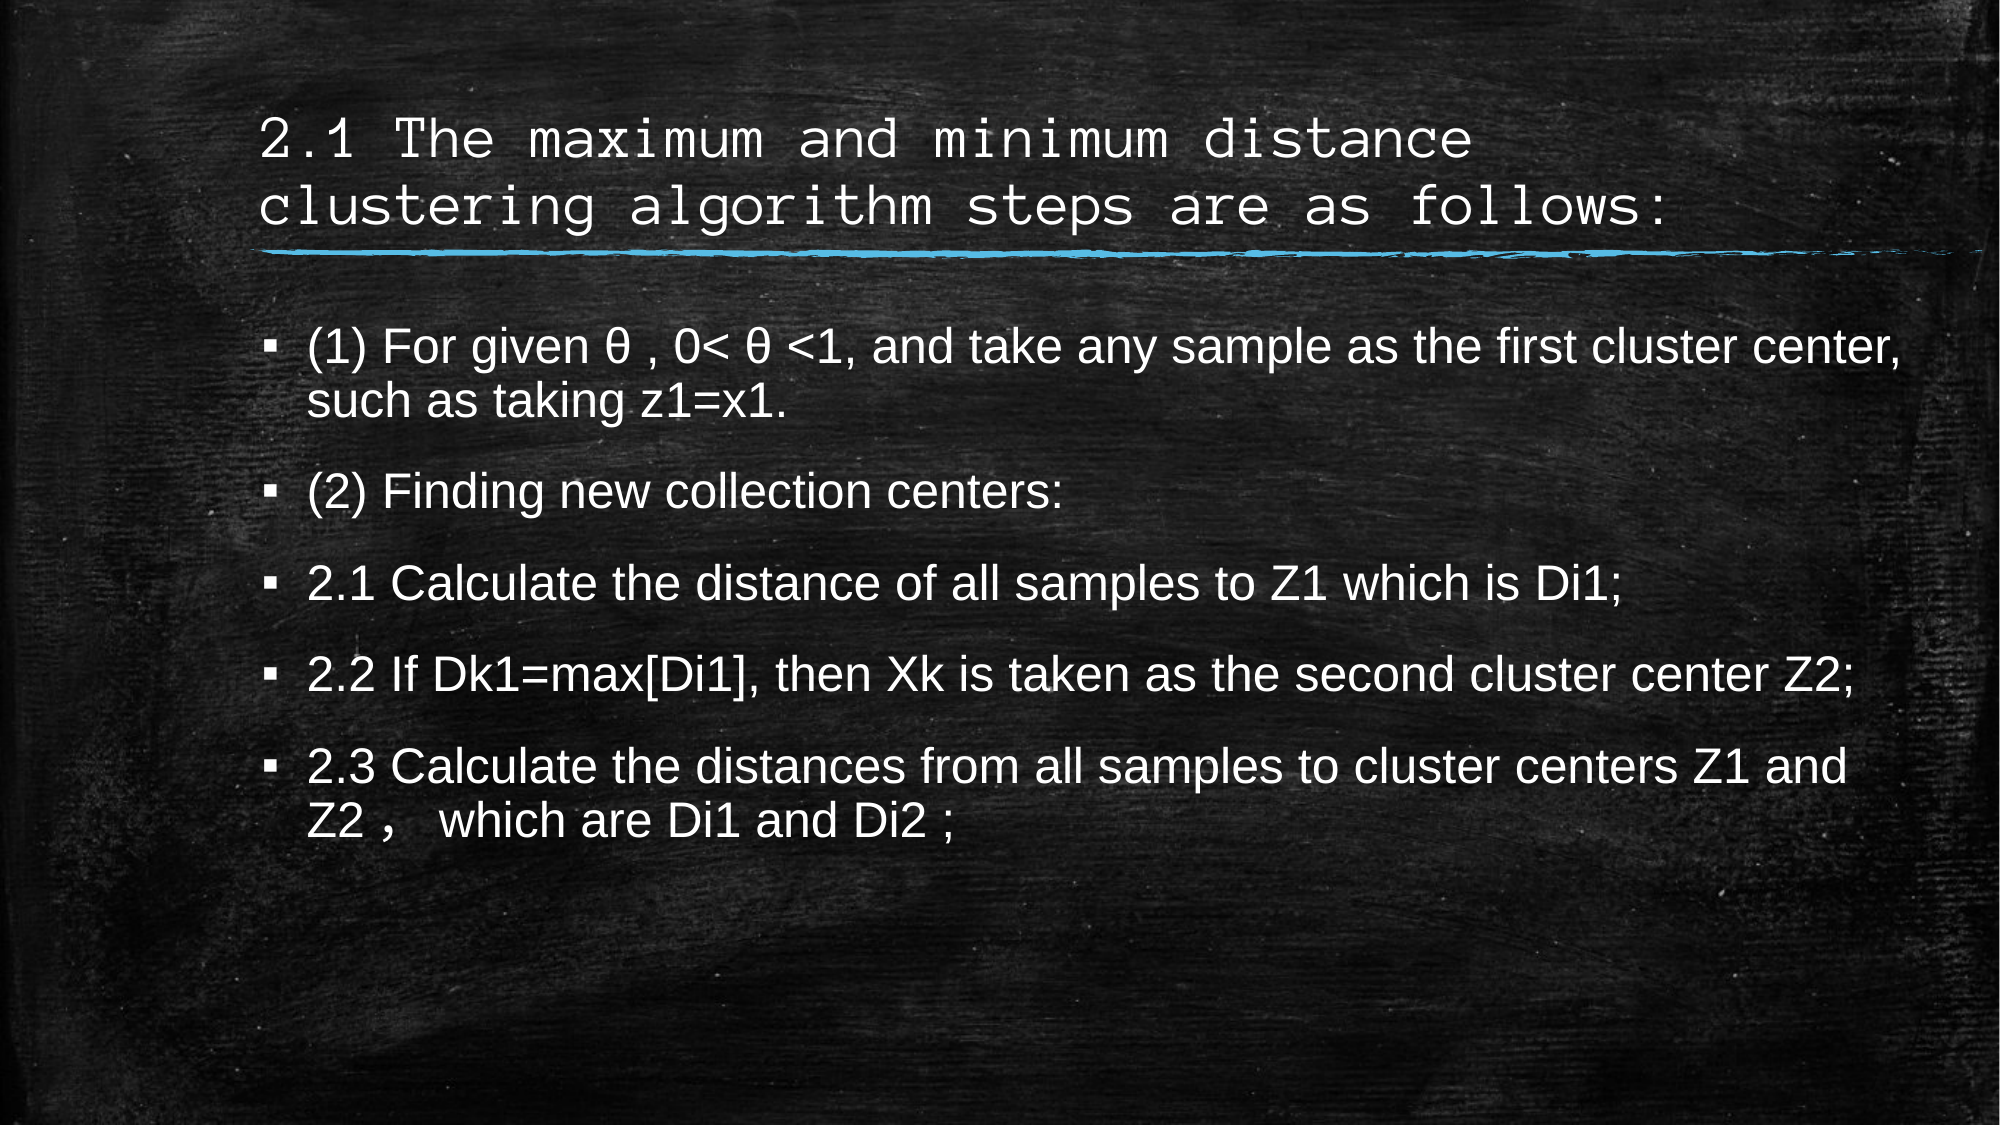

# 2.1 The maximum and minimum distance clustering algorithm steps are as follows:
(1) For given θ , 0< θ <1, and take any sample as the first cluster center, such as taking z1=x1.
(2) Finding new collection centers:
2.1 Calculate the distance of all samples to Z1 which is Di1;
2.2 If Dk1=max[Di1], then Xk is taken as the second cluster center Z2;
2.3 Calculate the distances from all samples to cluster centers Z1 and Z2，which are Di1 and Di2 ;